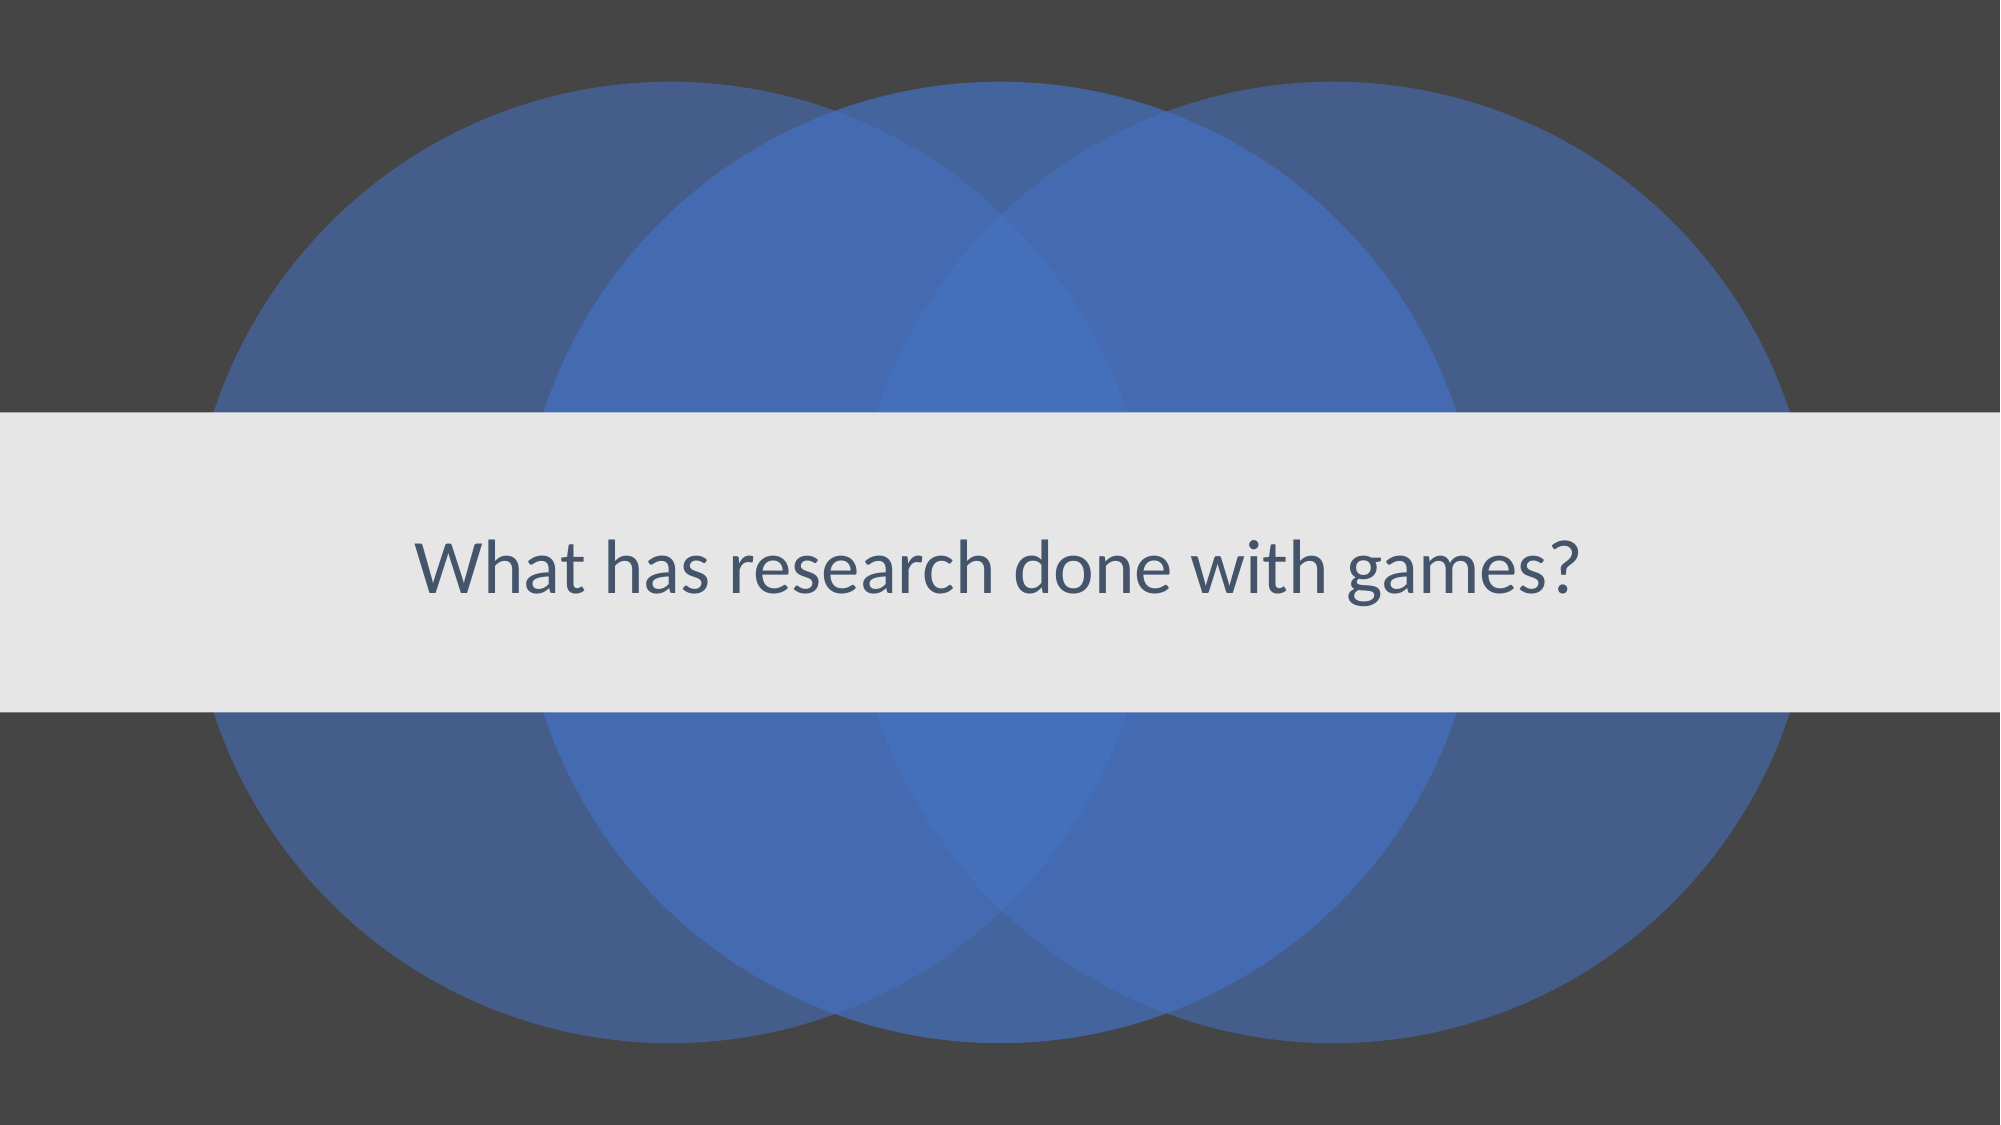

# What has research done with games?